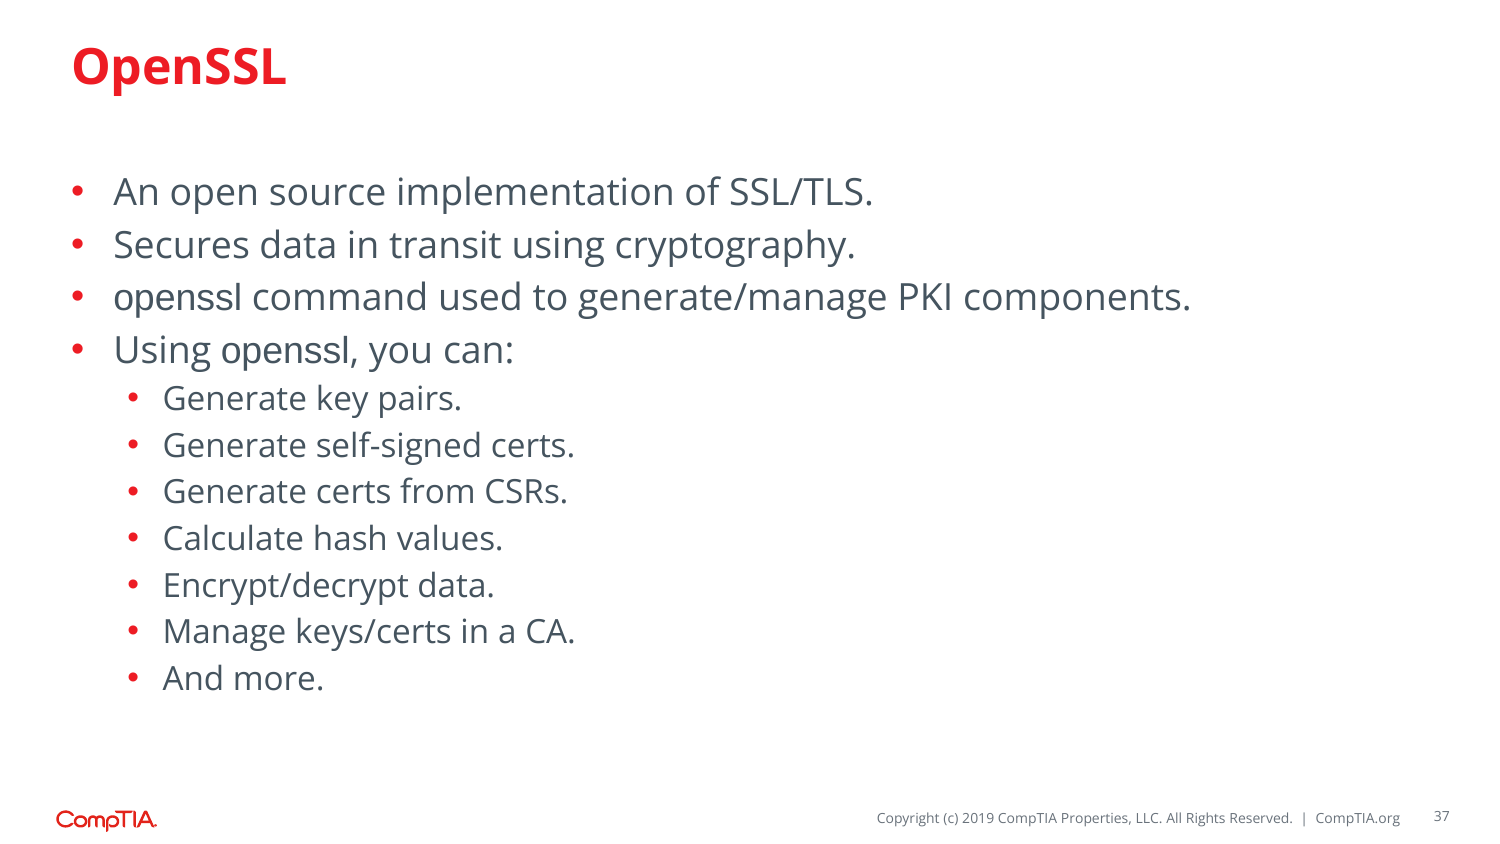

# OpenSSL
An open source implementation of SSL/TLS.
Secures data in transit using cryptography.
openssl command used to generate/manage PKI components.
Using openssl, you can:
Generate key pairs.
Generate self-signed certs.
Generate certs from CSRs.
Calculate hash values.
Encrypt/decrypt data.
Manage keys/certs in a CA.
And more.

37